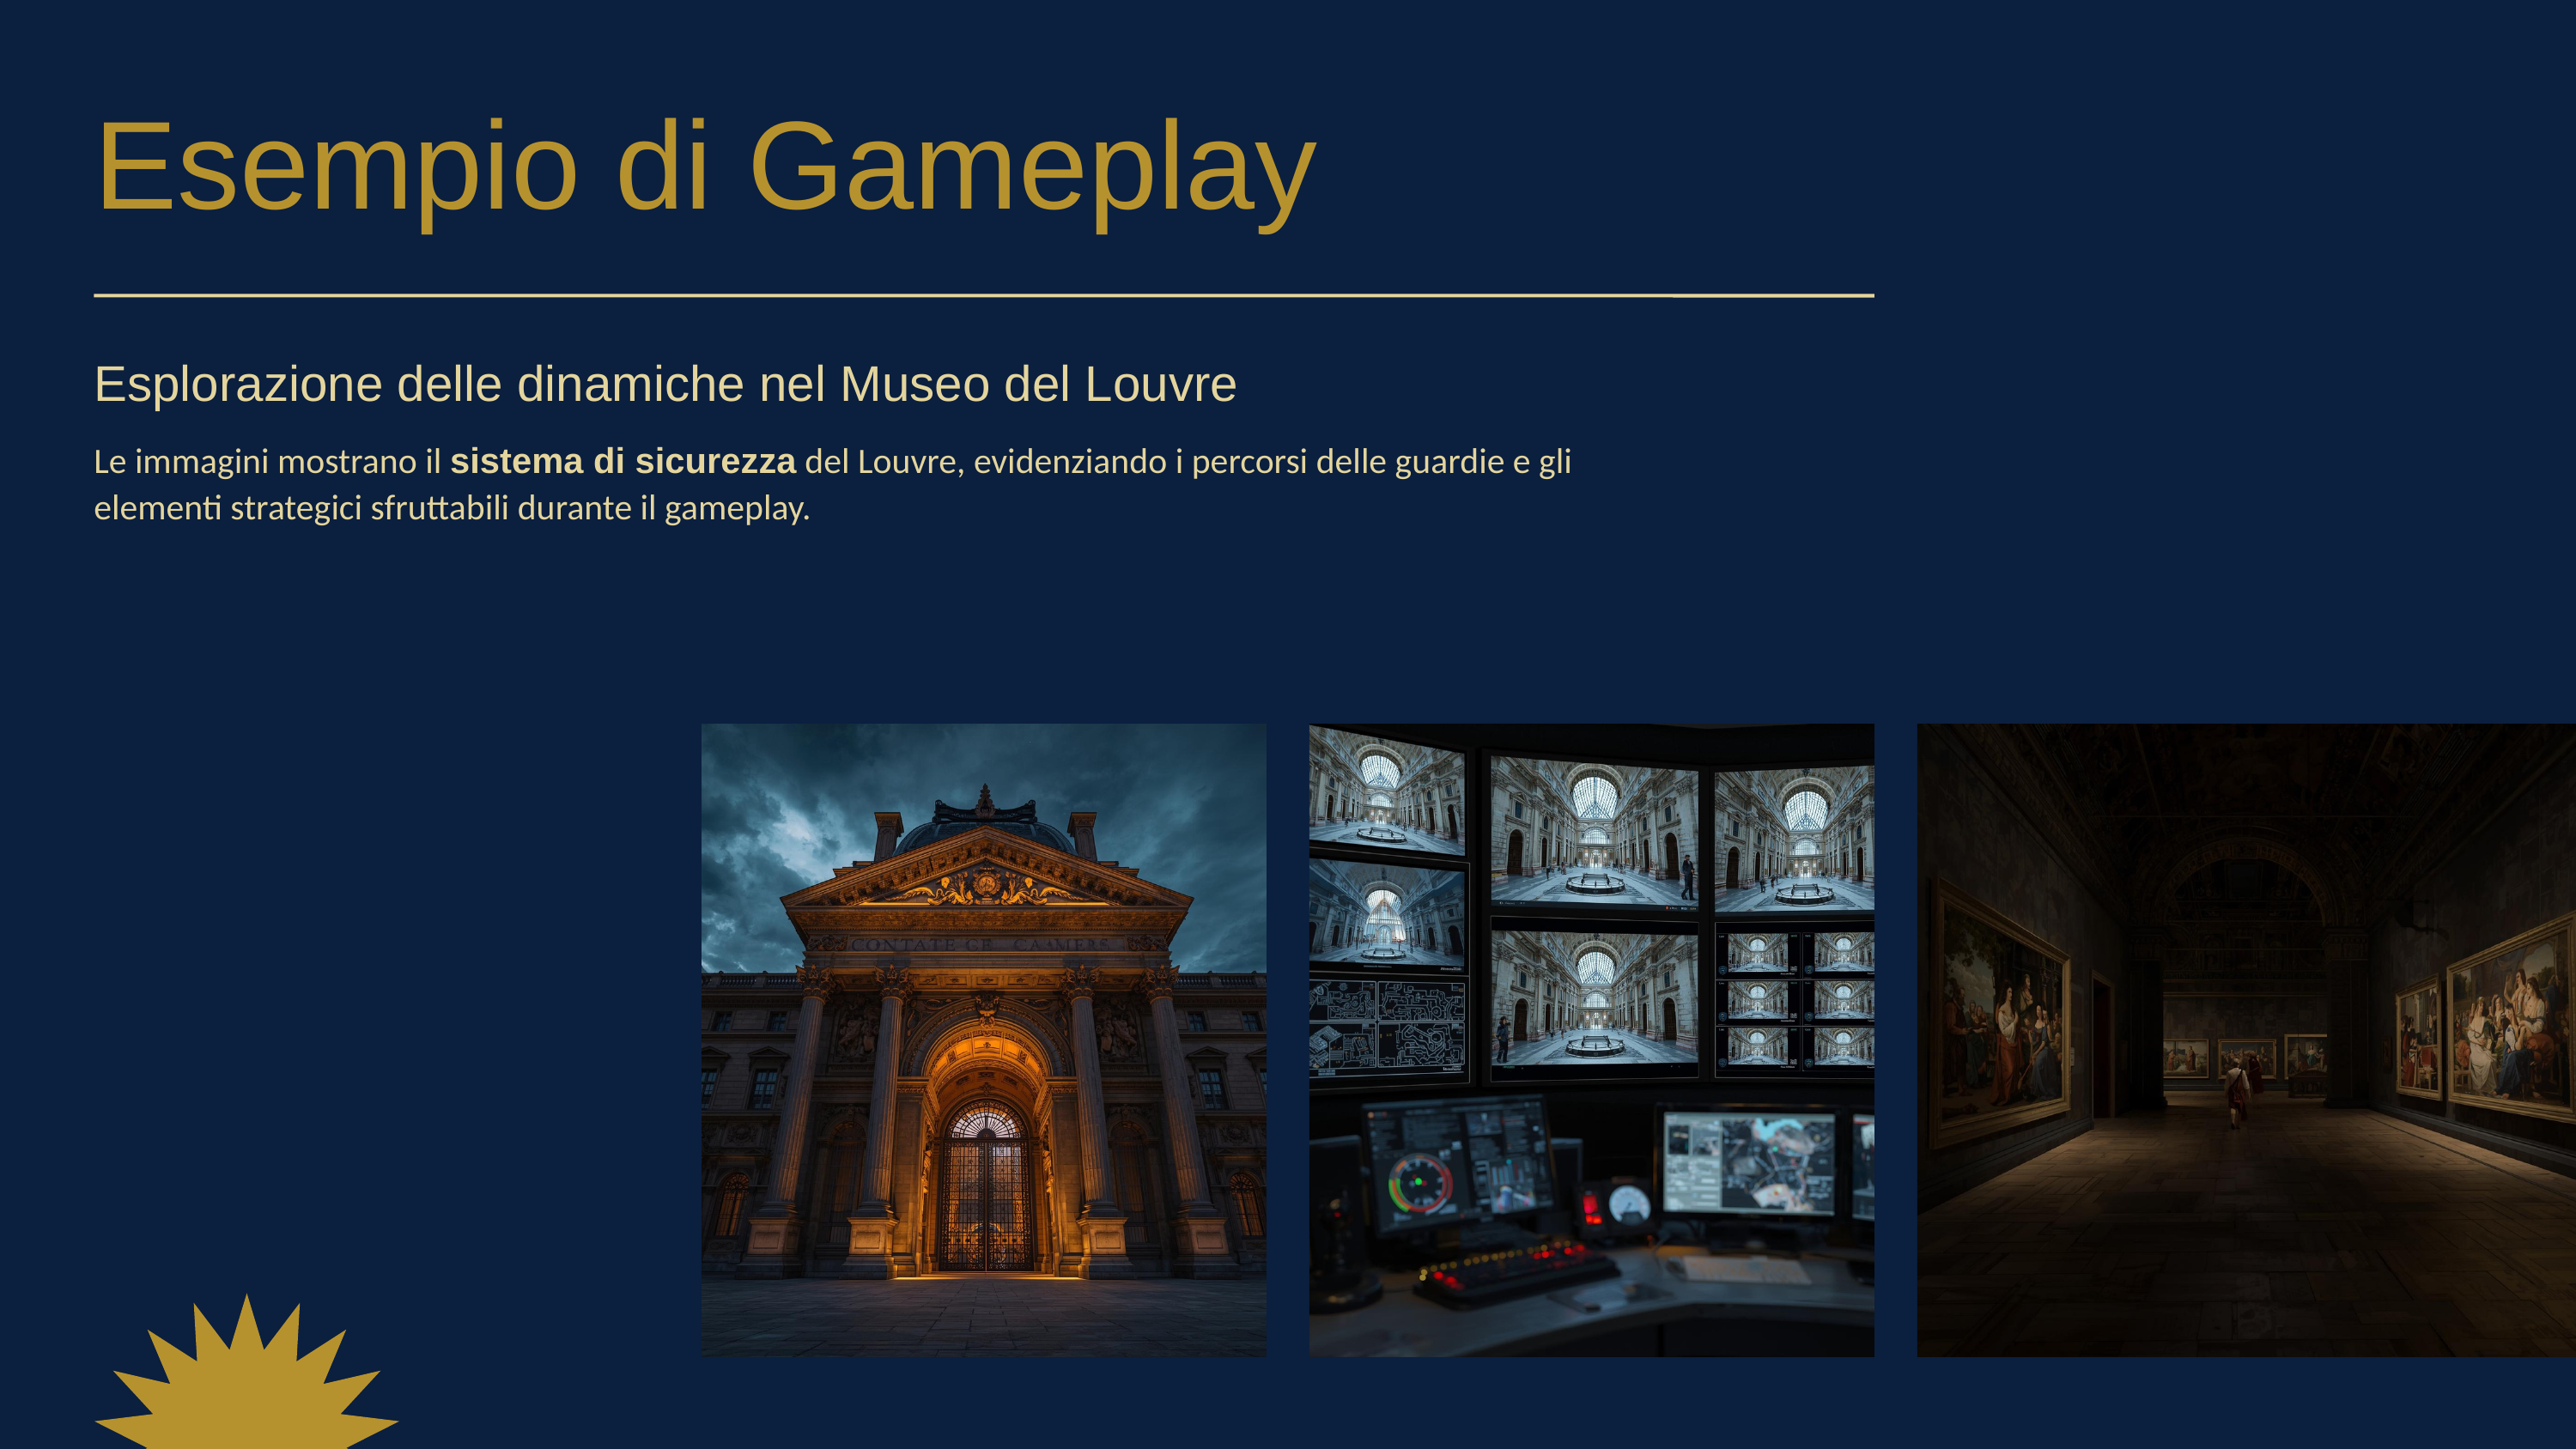

Esempio di Gameplay

Esplorazione delle dinamiche nel Museo del Louvre
Le immagini mostrano il sistema di sicurezza del Louvre, evidenziando i percorsi delle guardie e gli elementi strategici sfruttabili durante il gameplay.